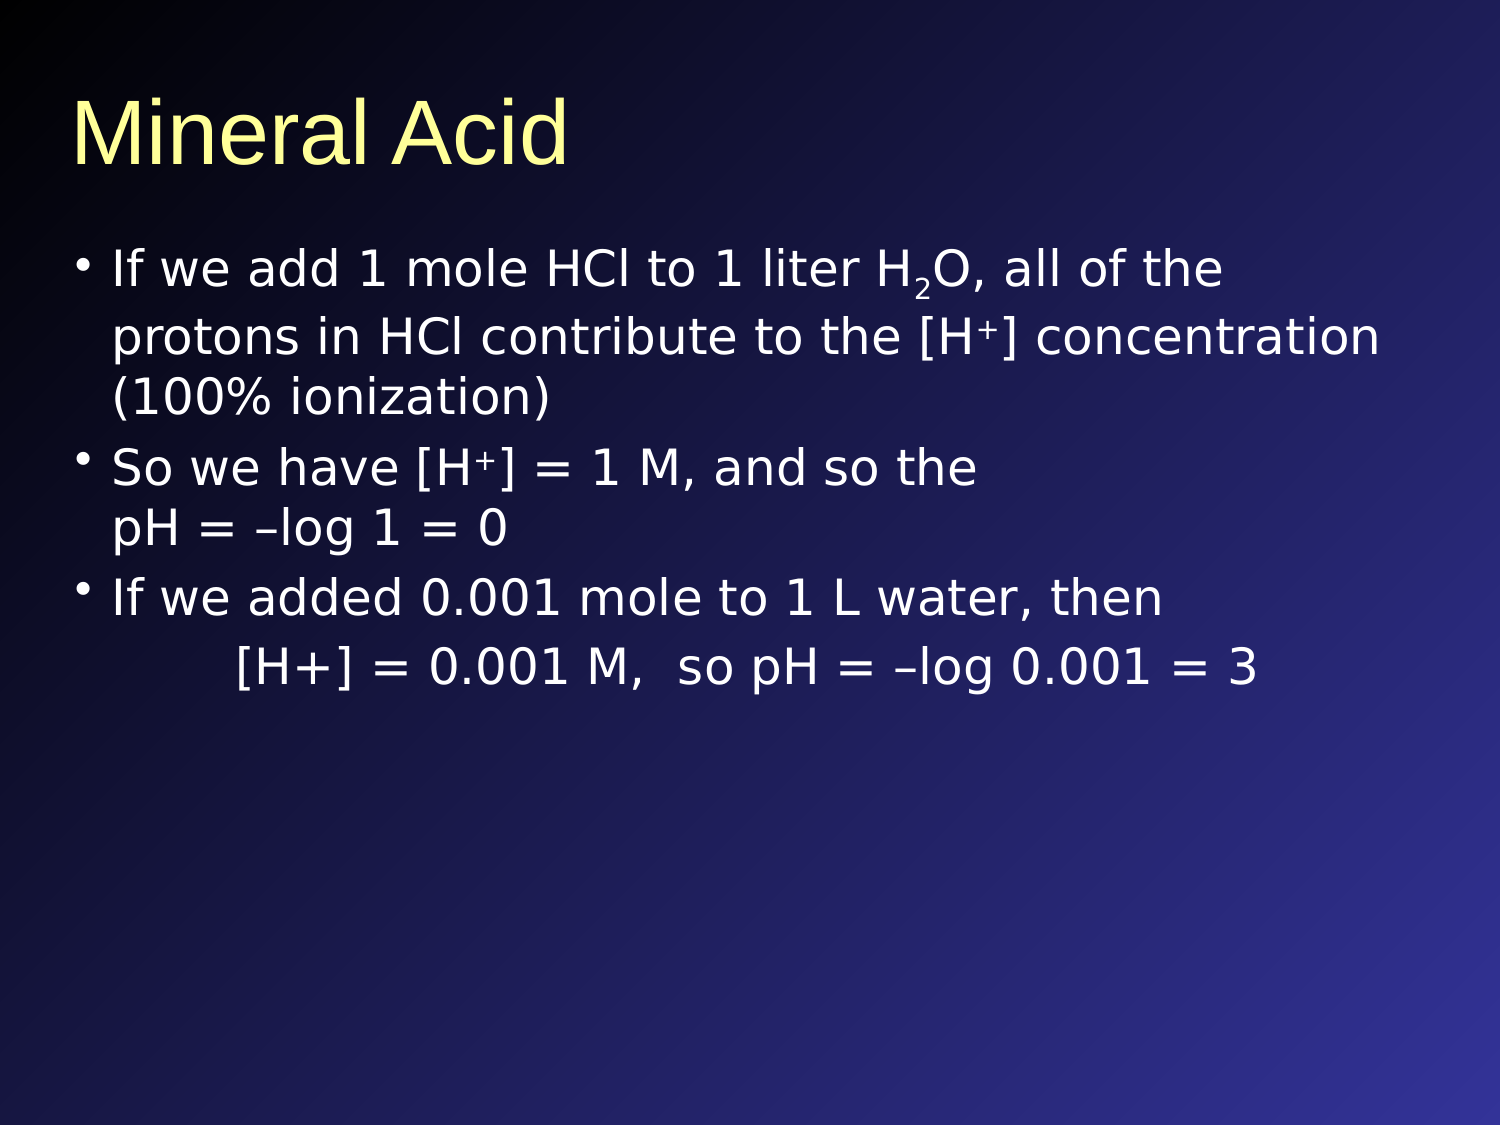

# Mineral Acid
If we add 1 mole HCl to 1 liter H2O, all of the protons in HCl contribute to the [H+] concentration (100% ionization)
So we have [H+] = 1 M, and so the
pH = –log 1 = 0
If we added 0.001 mole to 1 L water, then
[H+] = 0.001 M,  so pH = –log 0.001 = 3